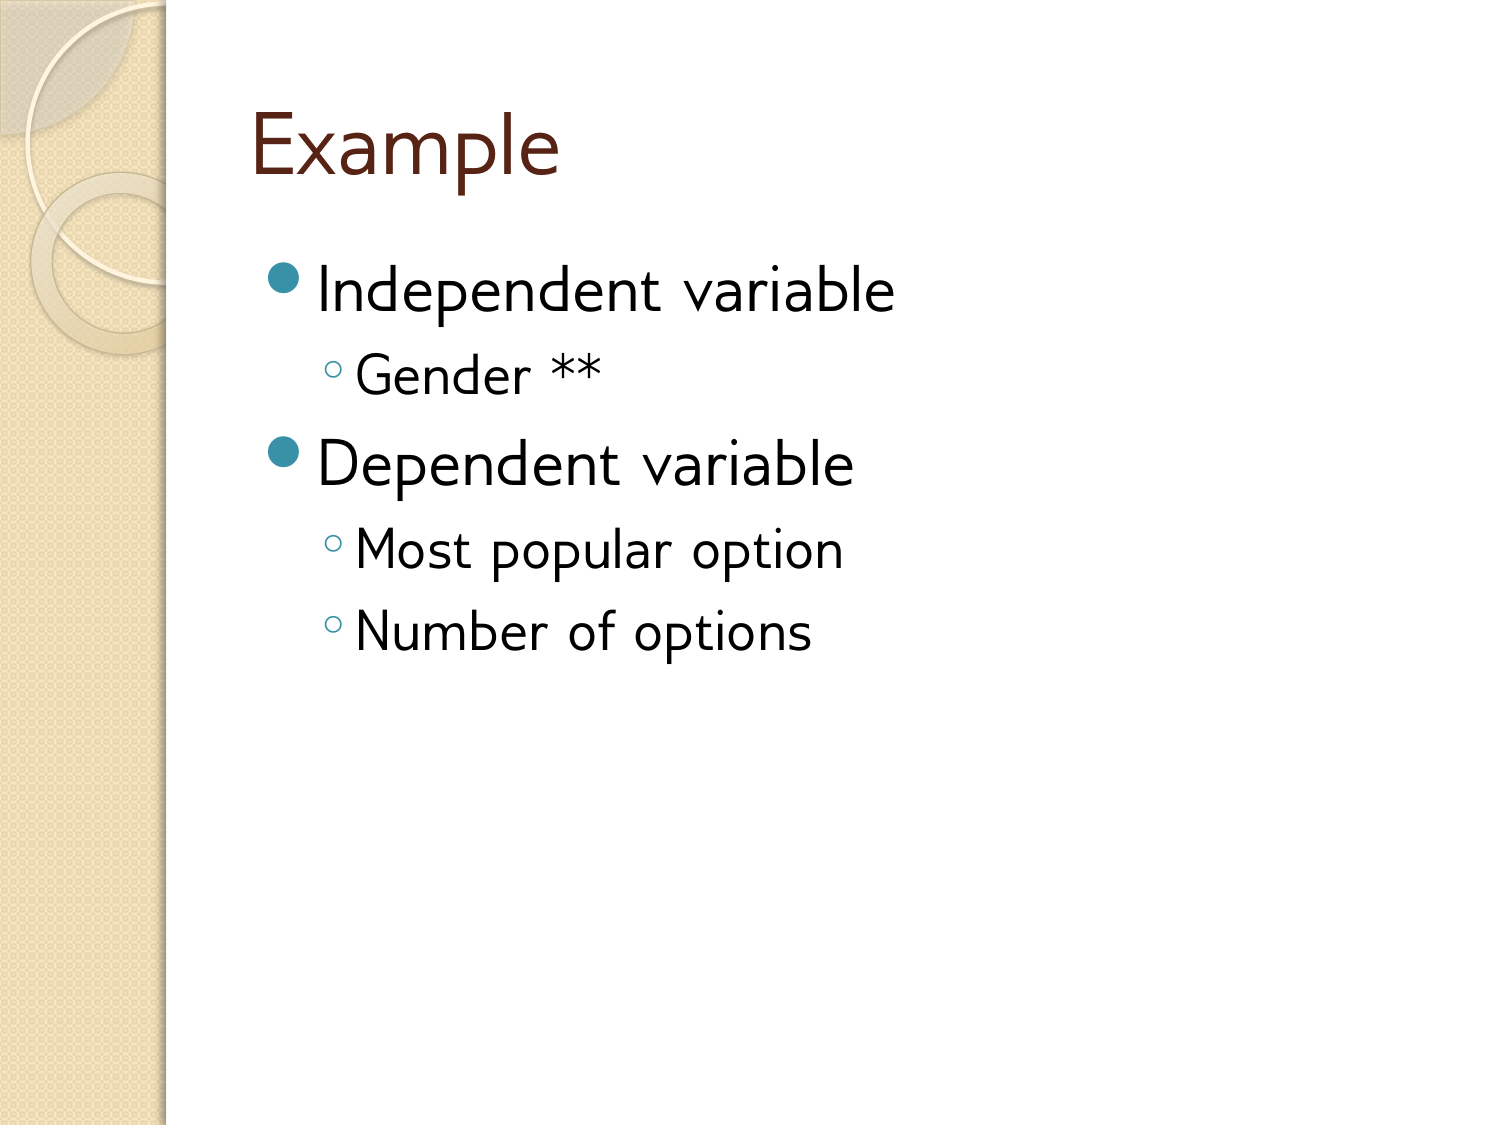

# Example
Independent variable
Gender **
Dependent variable
Most popular option
Number of options